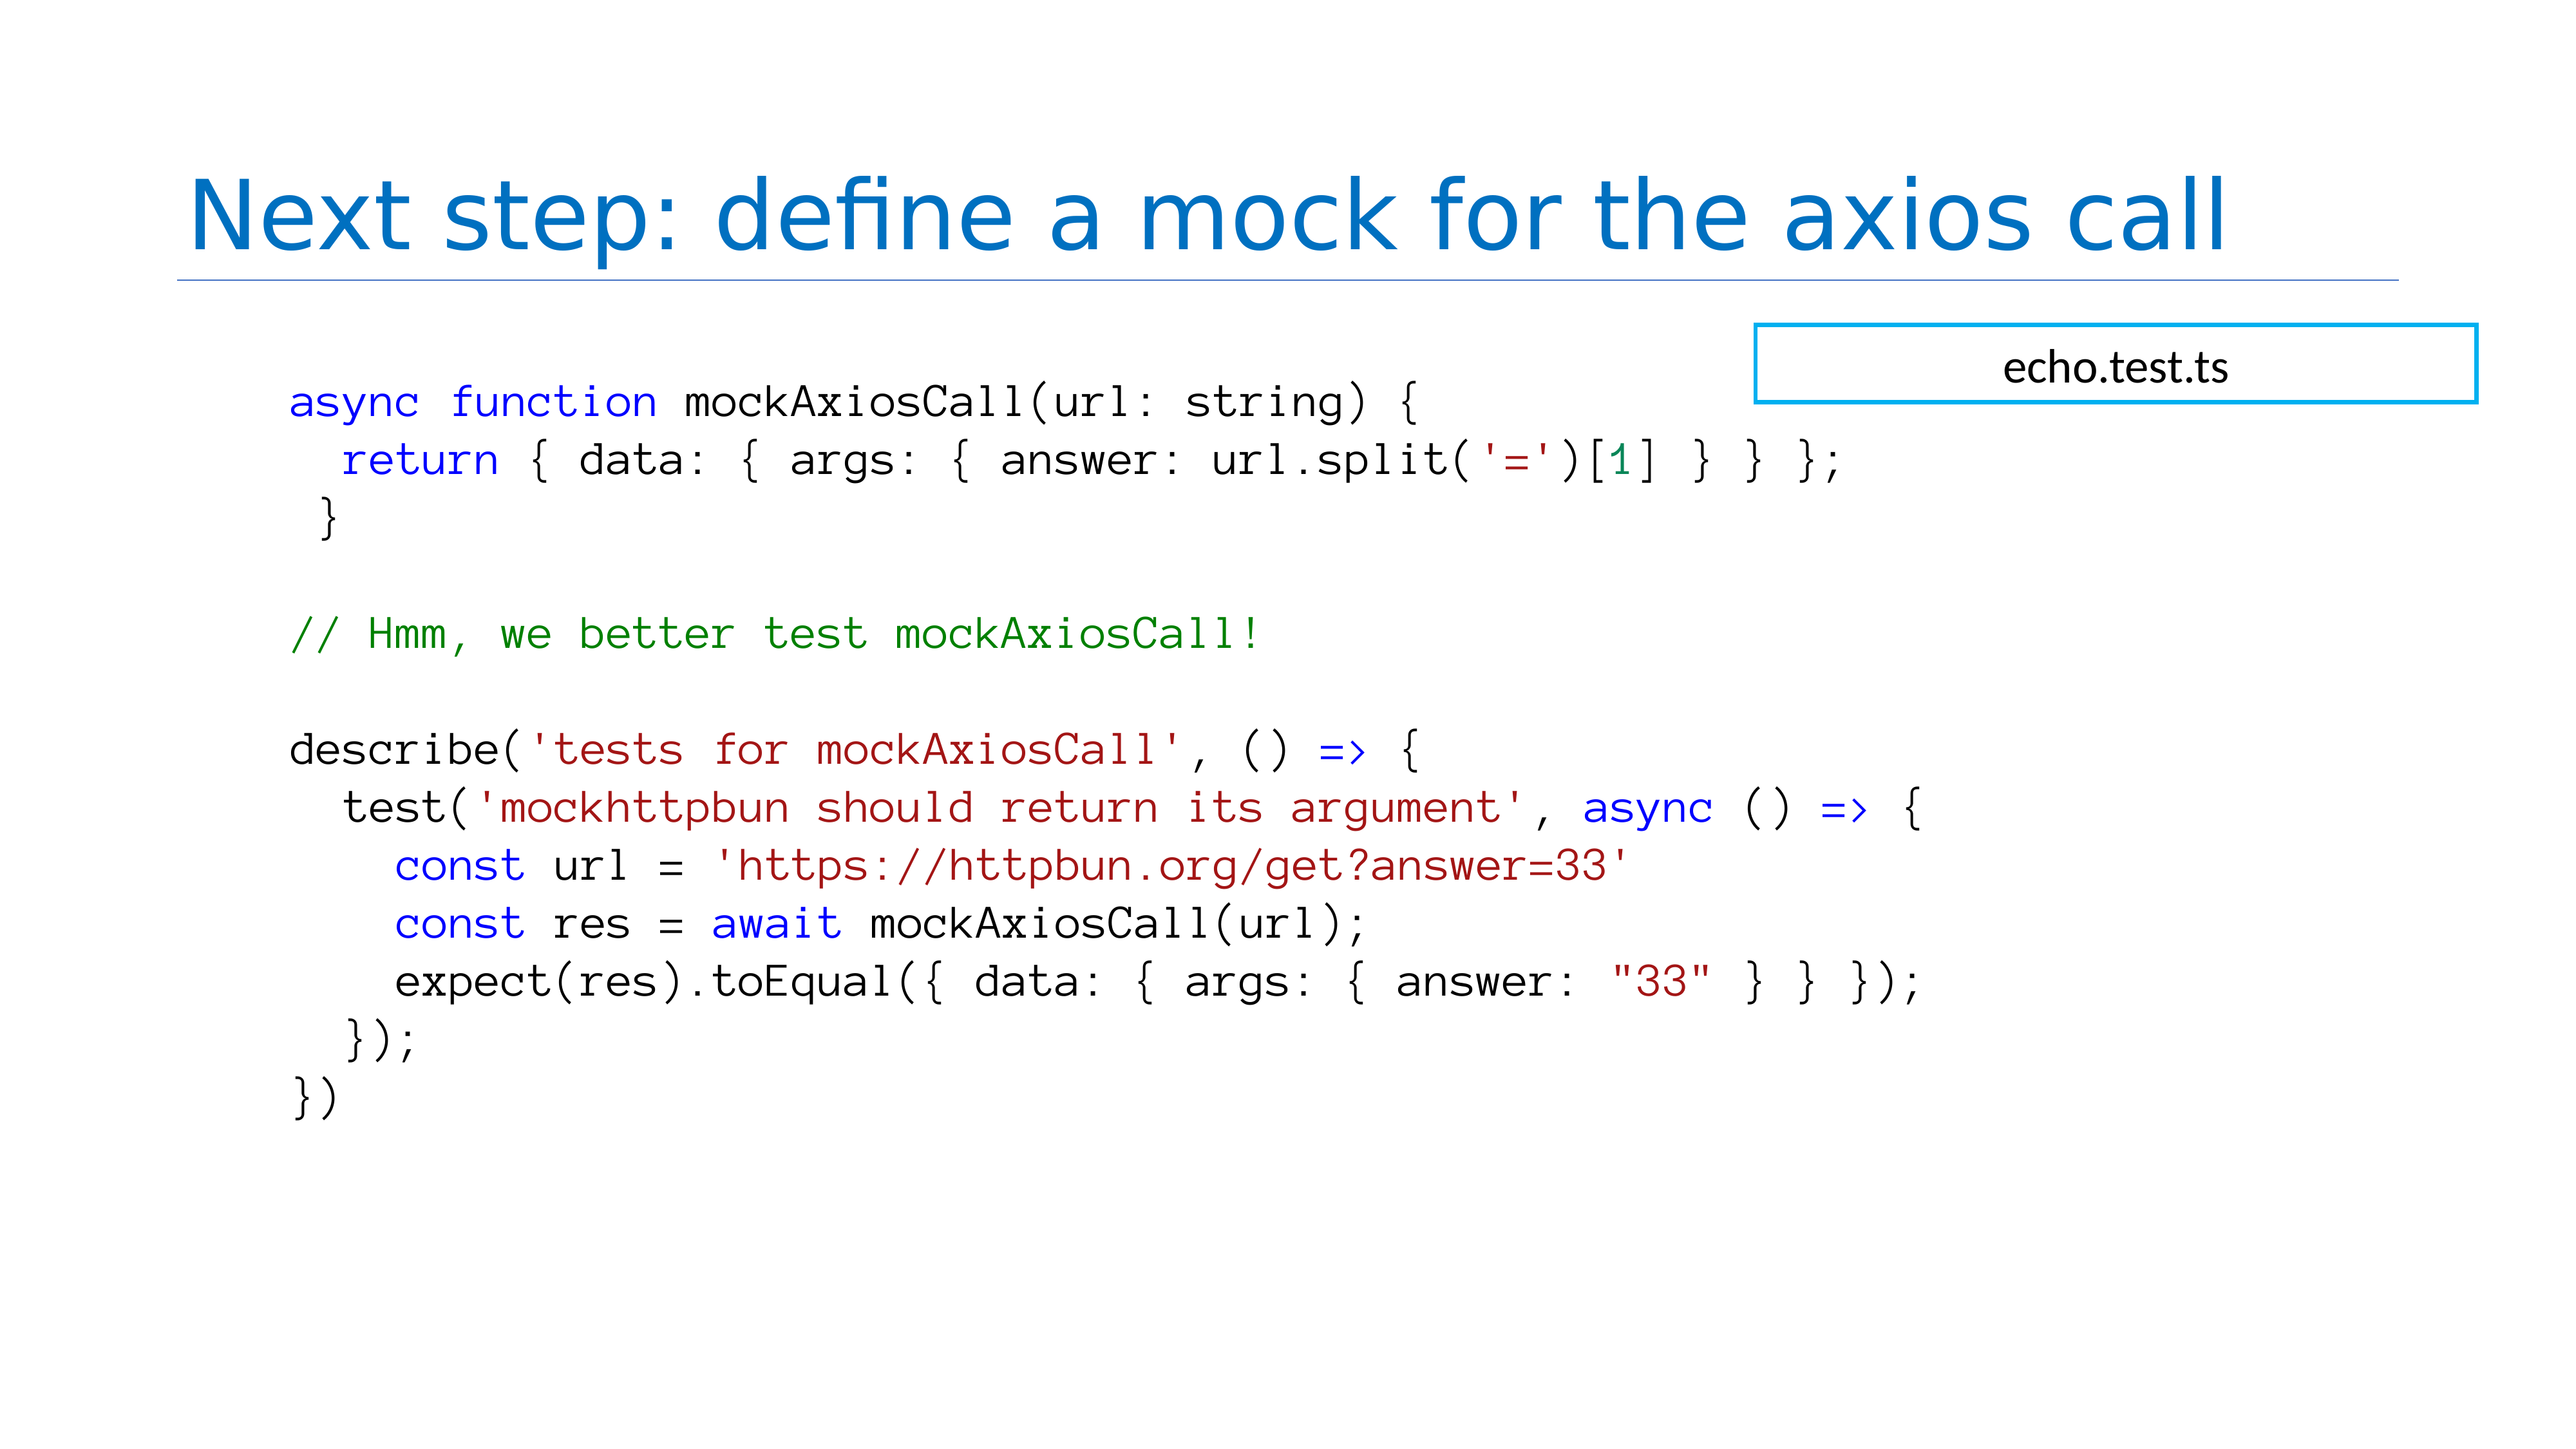

# Next step: define a mock for the axios call
echo.test.ts
async function mockAxiosCall(url: string) {
  return { data: { args: { answer: url.split('=')[1] } } };
 }

// Hmm, we better test mockAxiosCall!

describe('tests for mockAxiosCall', () => {
  test('mockhttpbun should return its argument', async () => {
    const url = 'https://httpbun.org/get?answer=33'
    const res = await mockAxiosCall(url);
    expect(res).toEqual({ data: { args: { answer: "33" } } });
  });
})